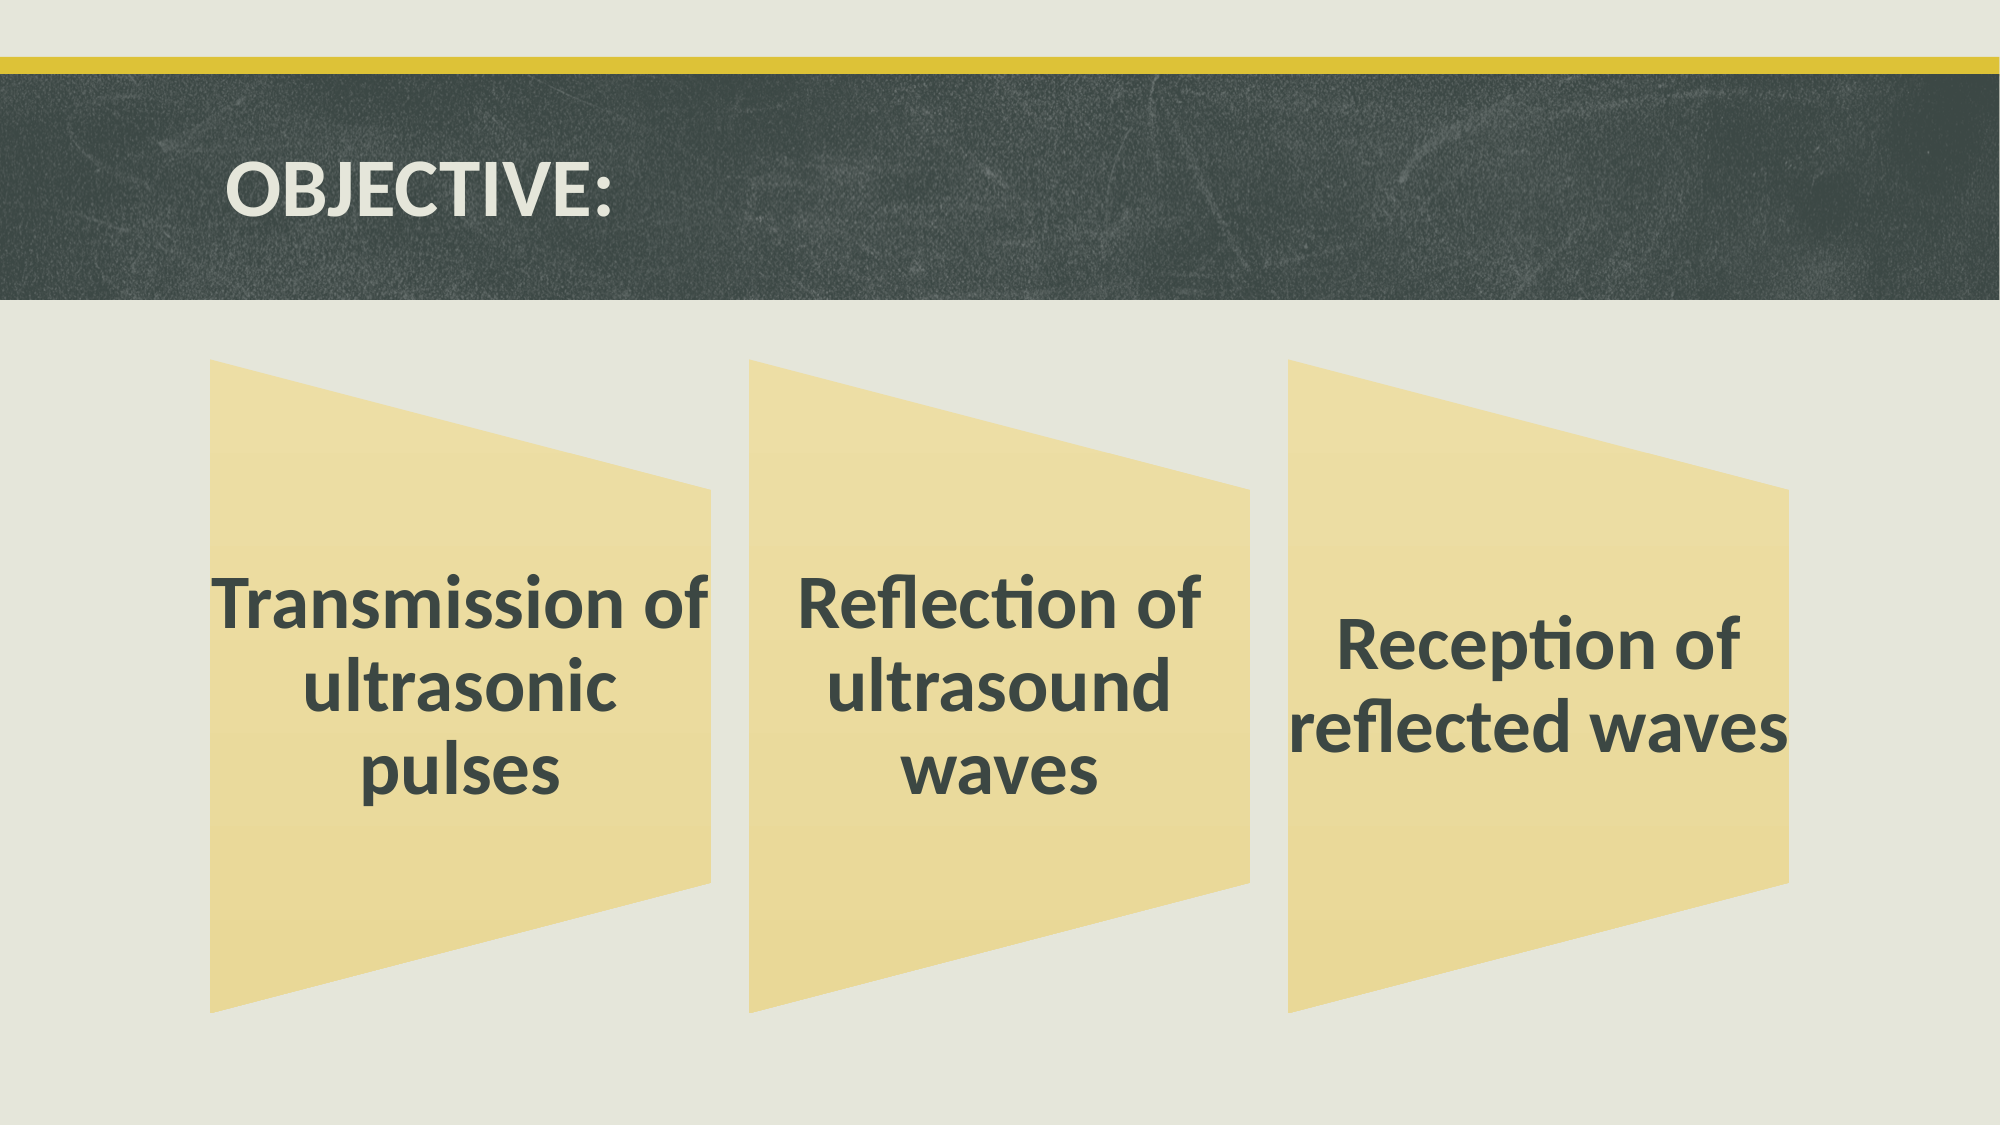

# OBJECTIVE:
Transmission of ultrasonic pulses
Reflection of ultrasound waves
Reception of reflected waves